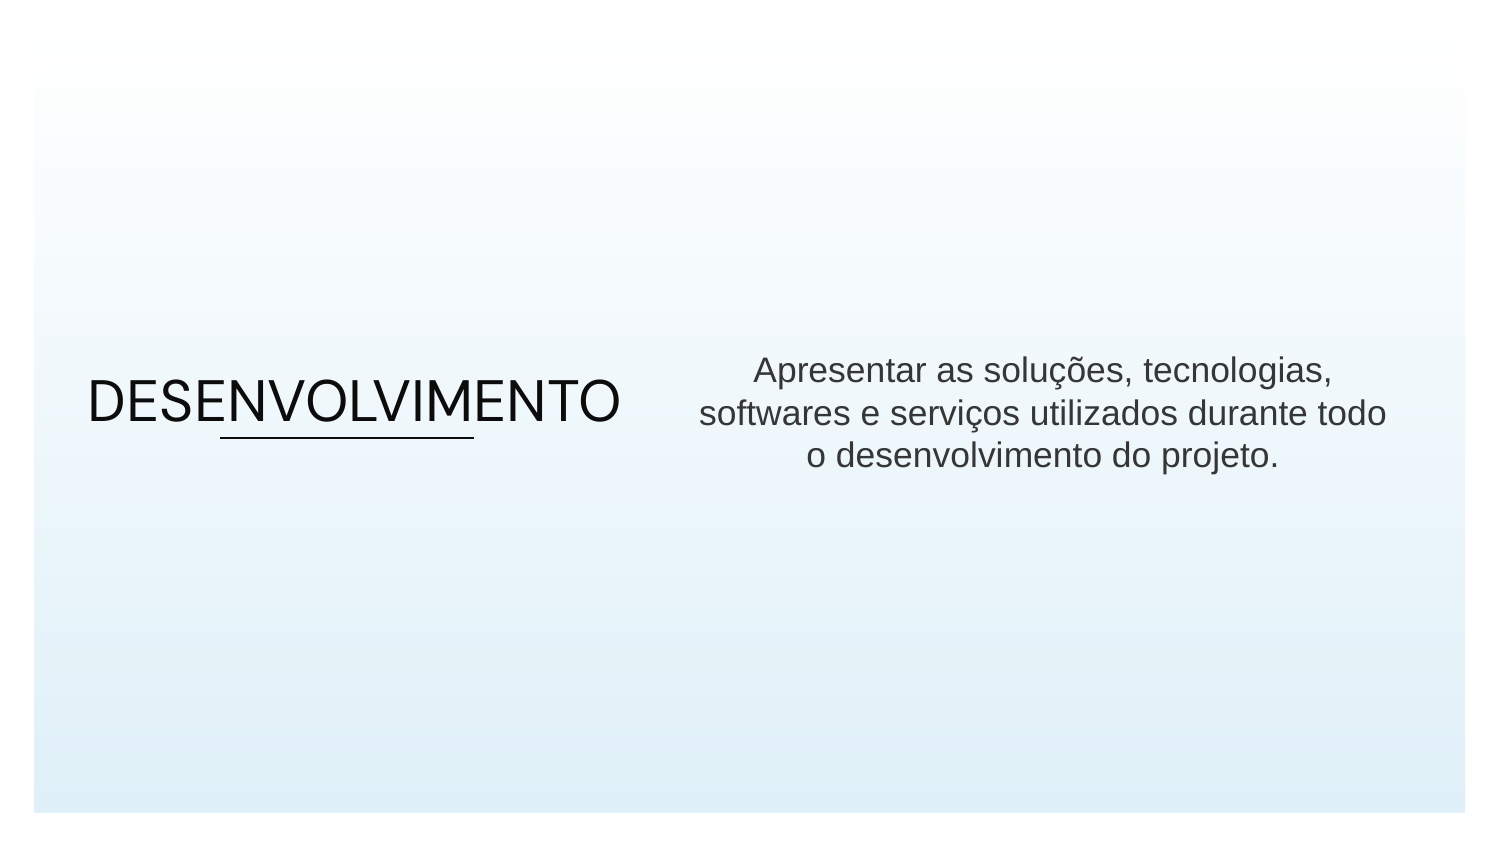

Apresentar as soluções, tecnologias, softwares e serviços utilizados durante todo o desenvolvimento do projeto.
# DESENVOLVIMENTO